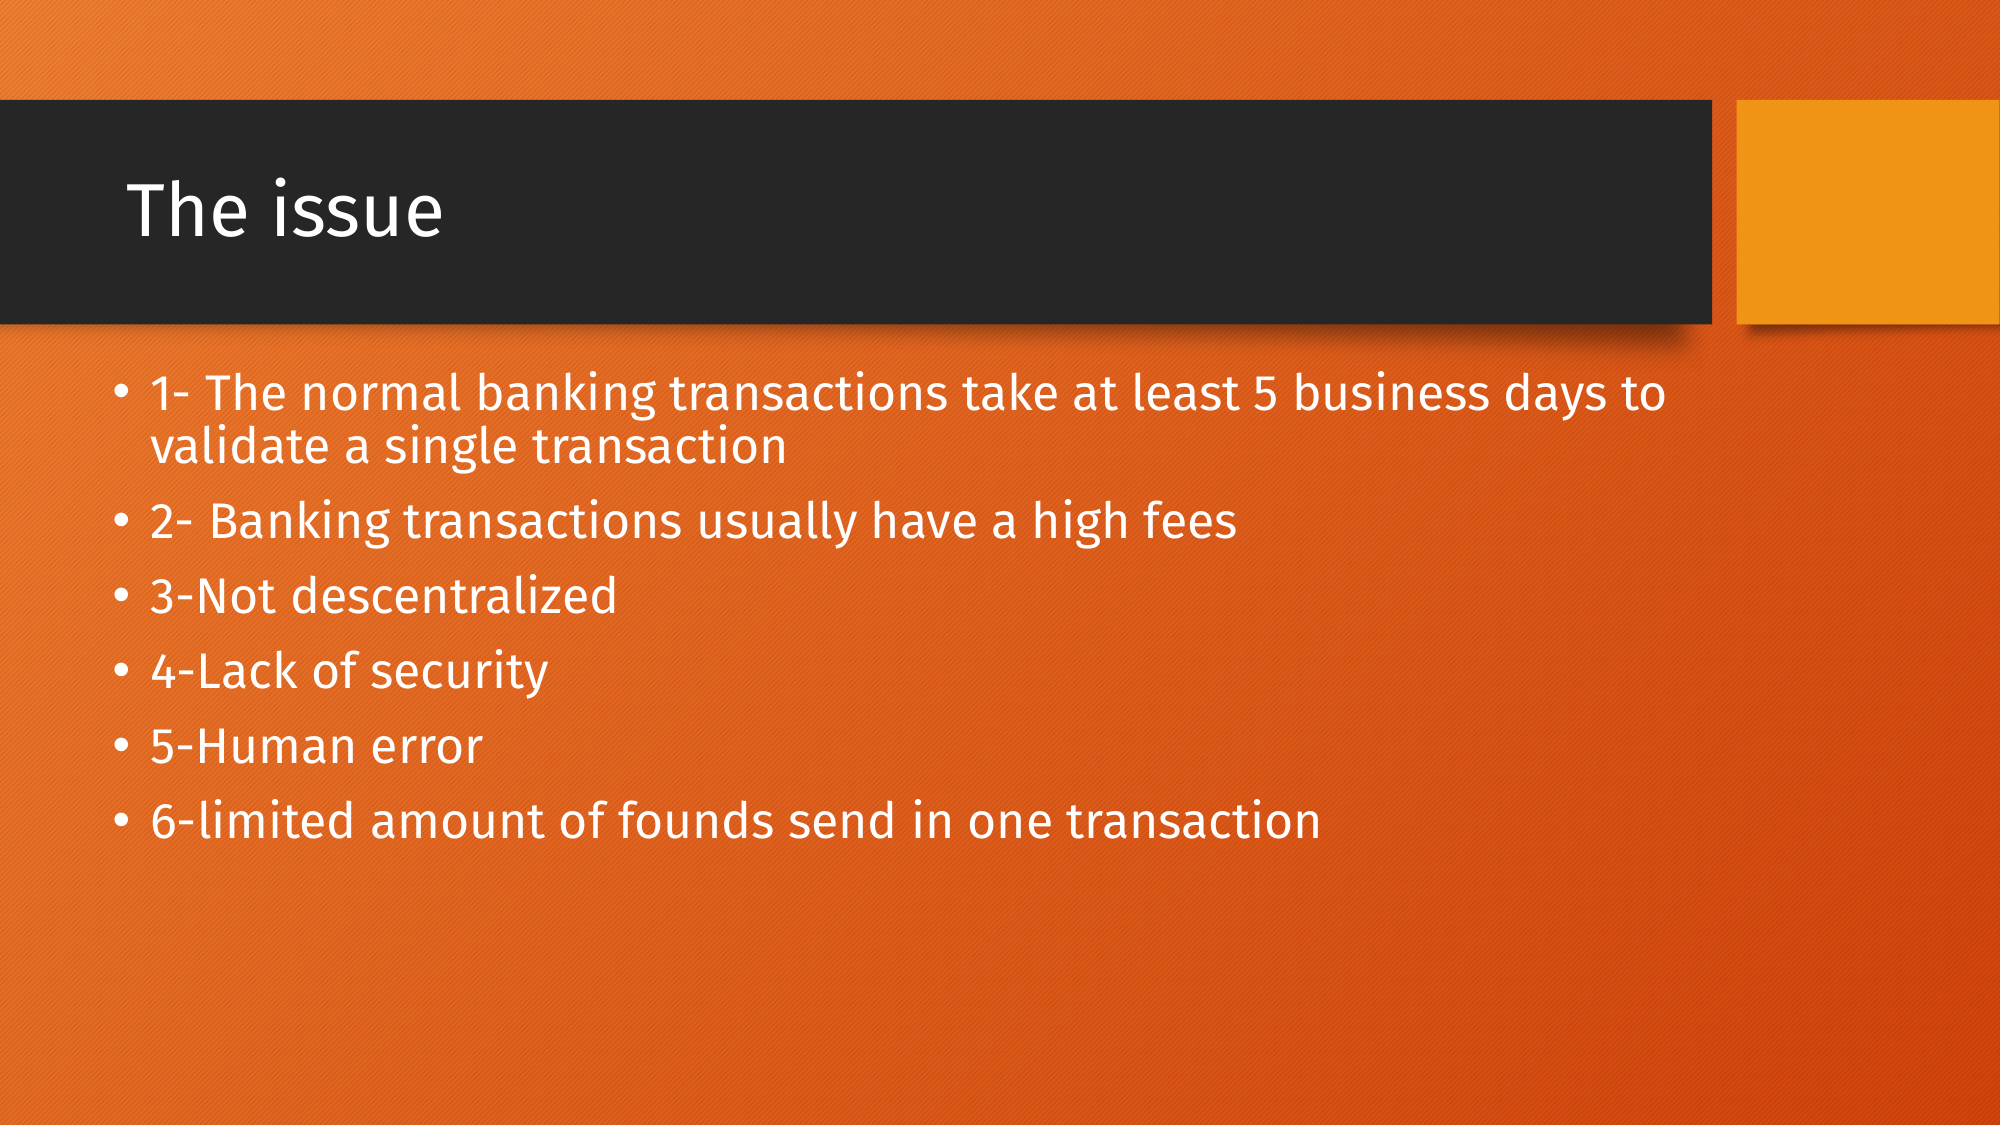

# The issue
1- The normal banking transactions take at least 5 business days to validate a single transaction
2- Banking transactions usually have a high fees
3-Not descentralized
4-Lack of security
5-Human error
6-limited amount of founds send in one transaction